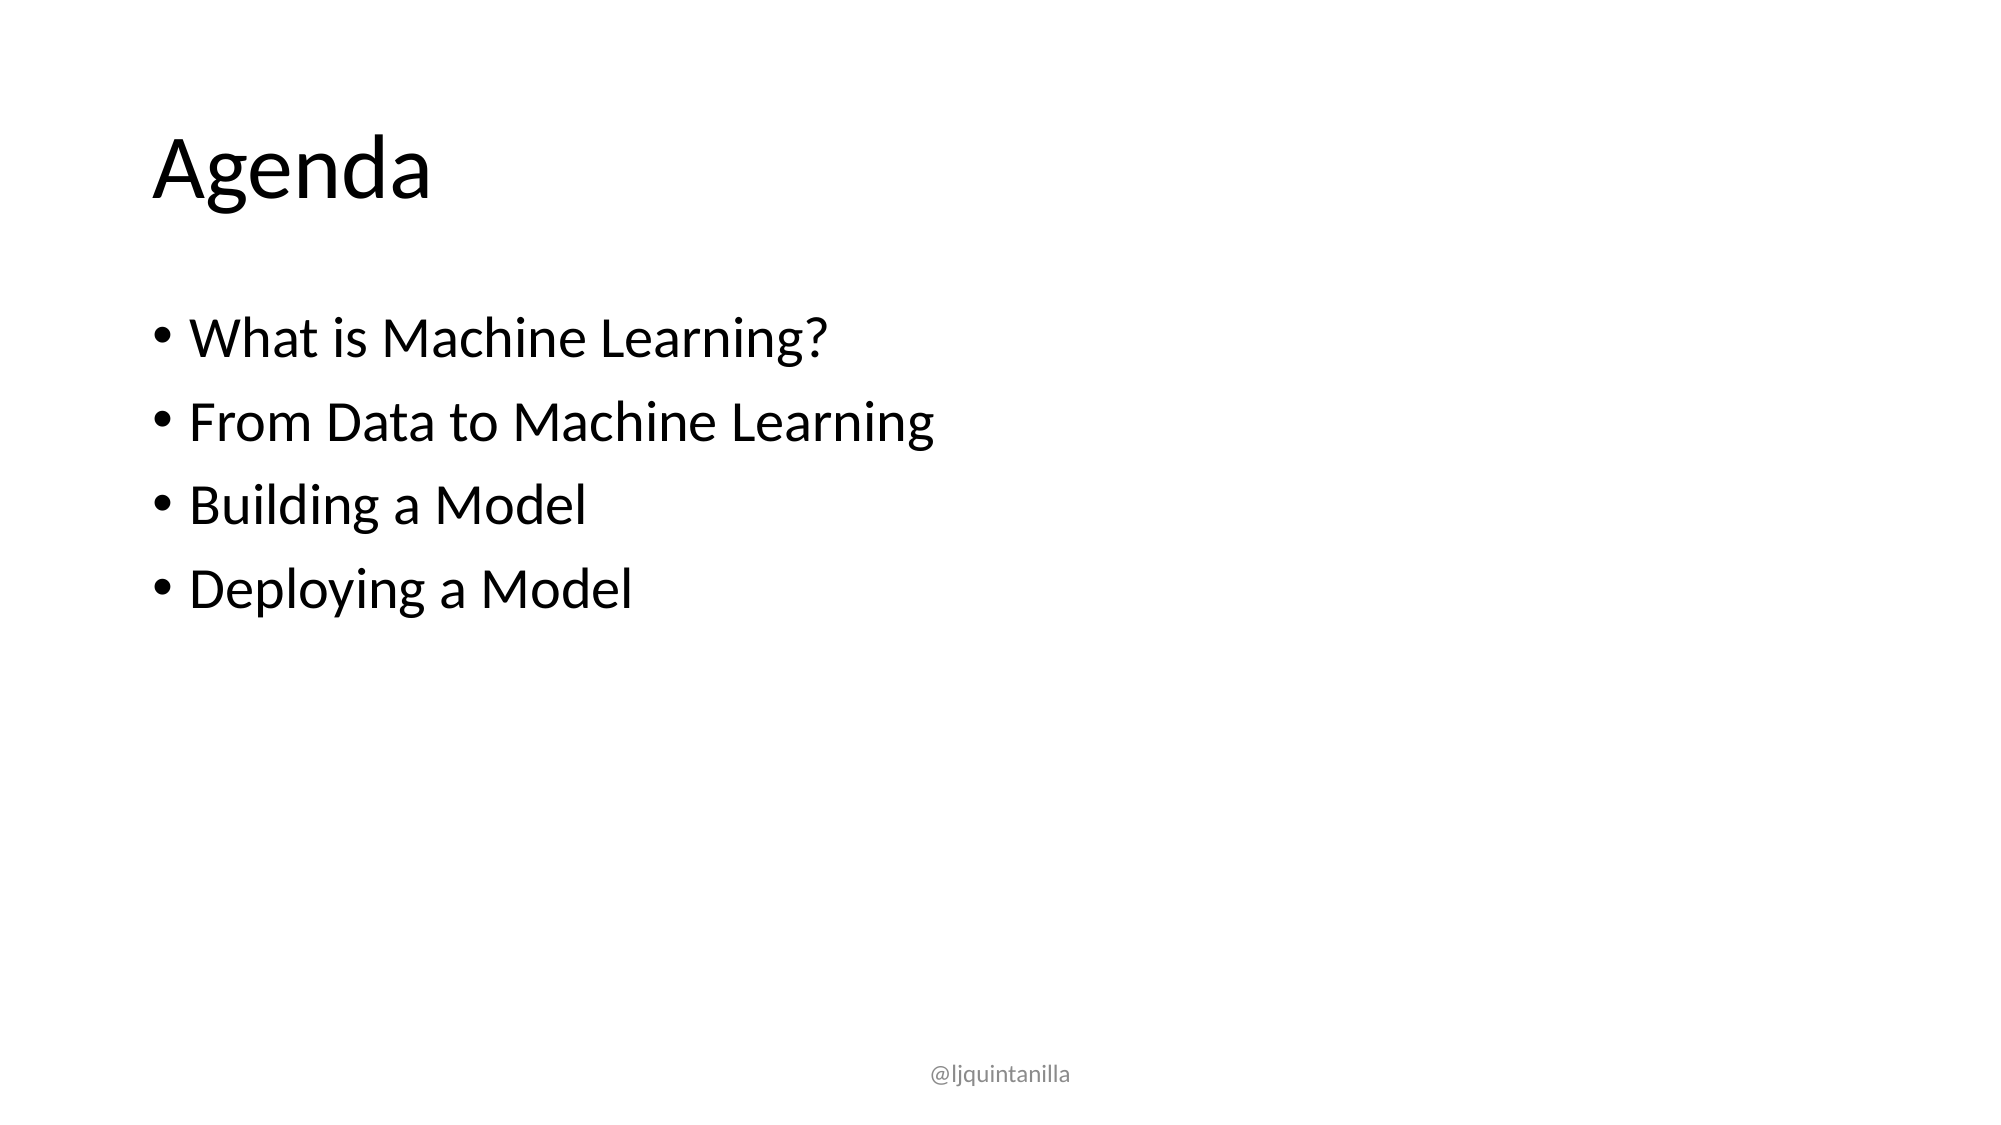

# Agenda
What is Machine Learning?
From Data to Machine Learning
Building a Model
Deploying a Model
@ljquintanilla